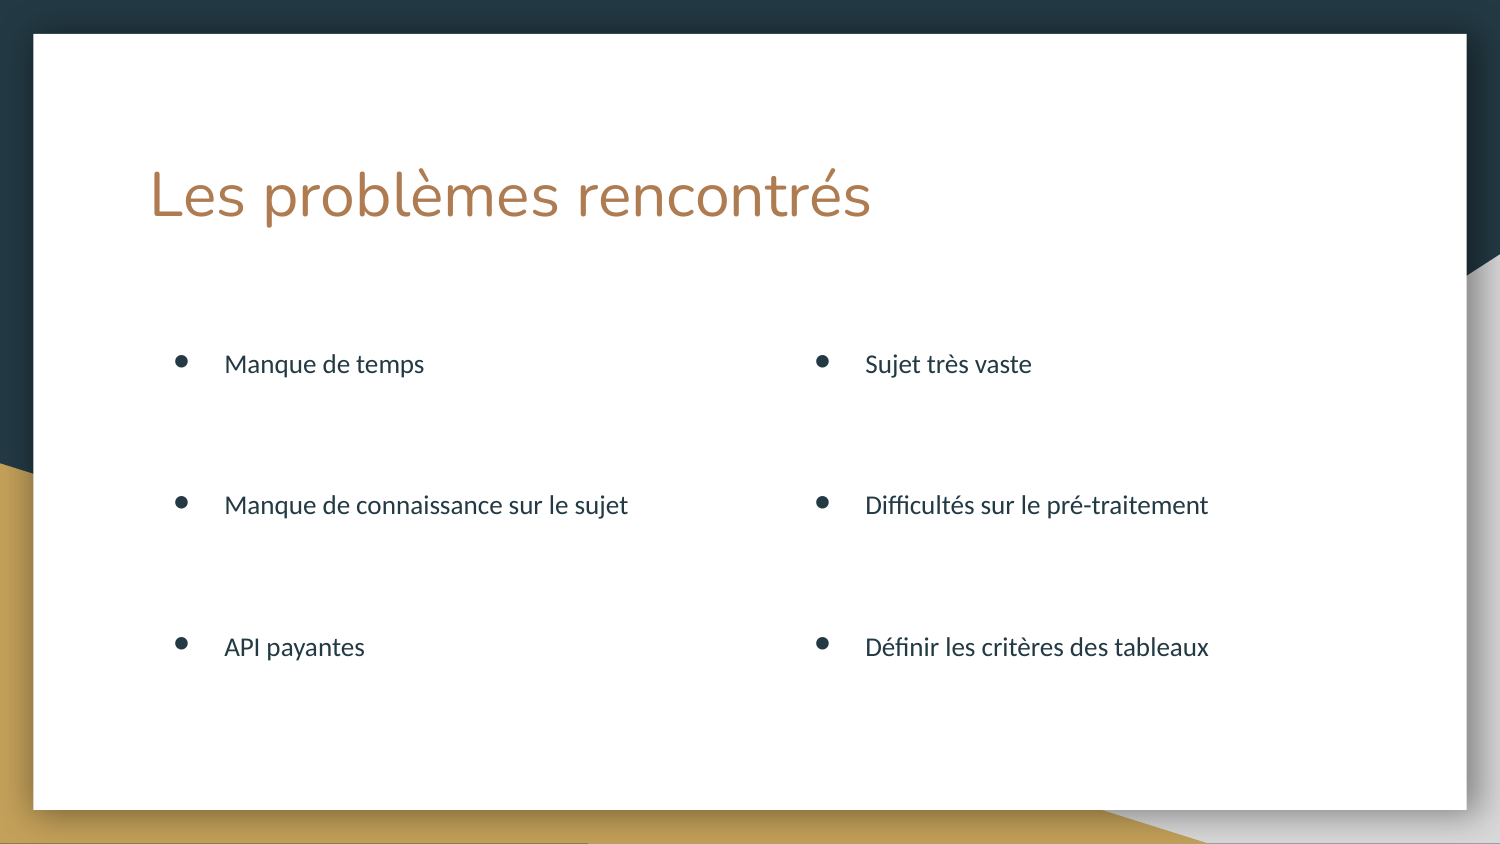

# Les problèmes rencontrés
Manque de temps

Manque de connaissance sur le sujet

API payantes
Sujet très vaste

Difficultés sur le pré-traitement

Définir les critères des tableaux